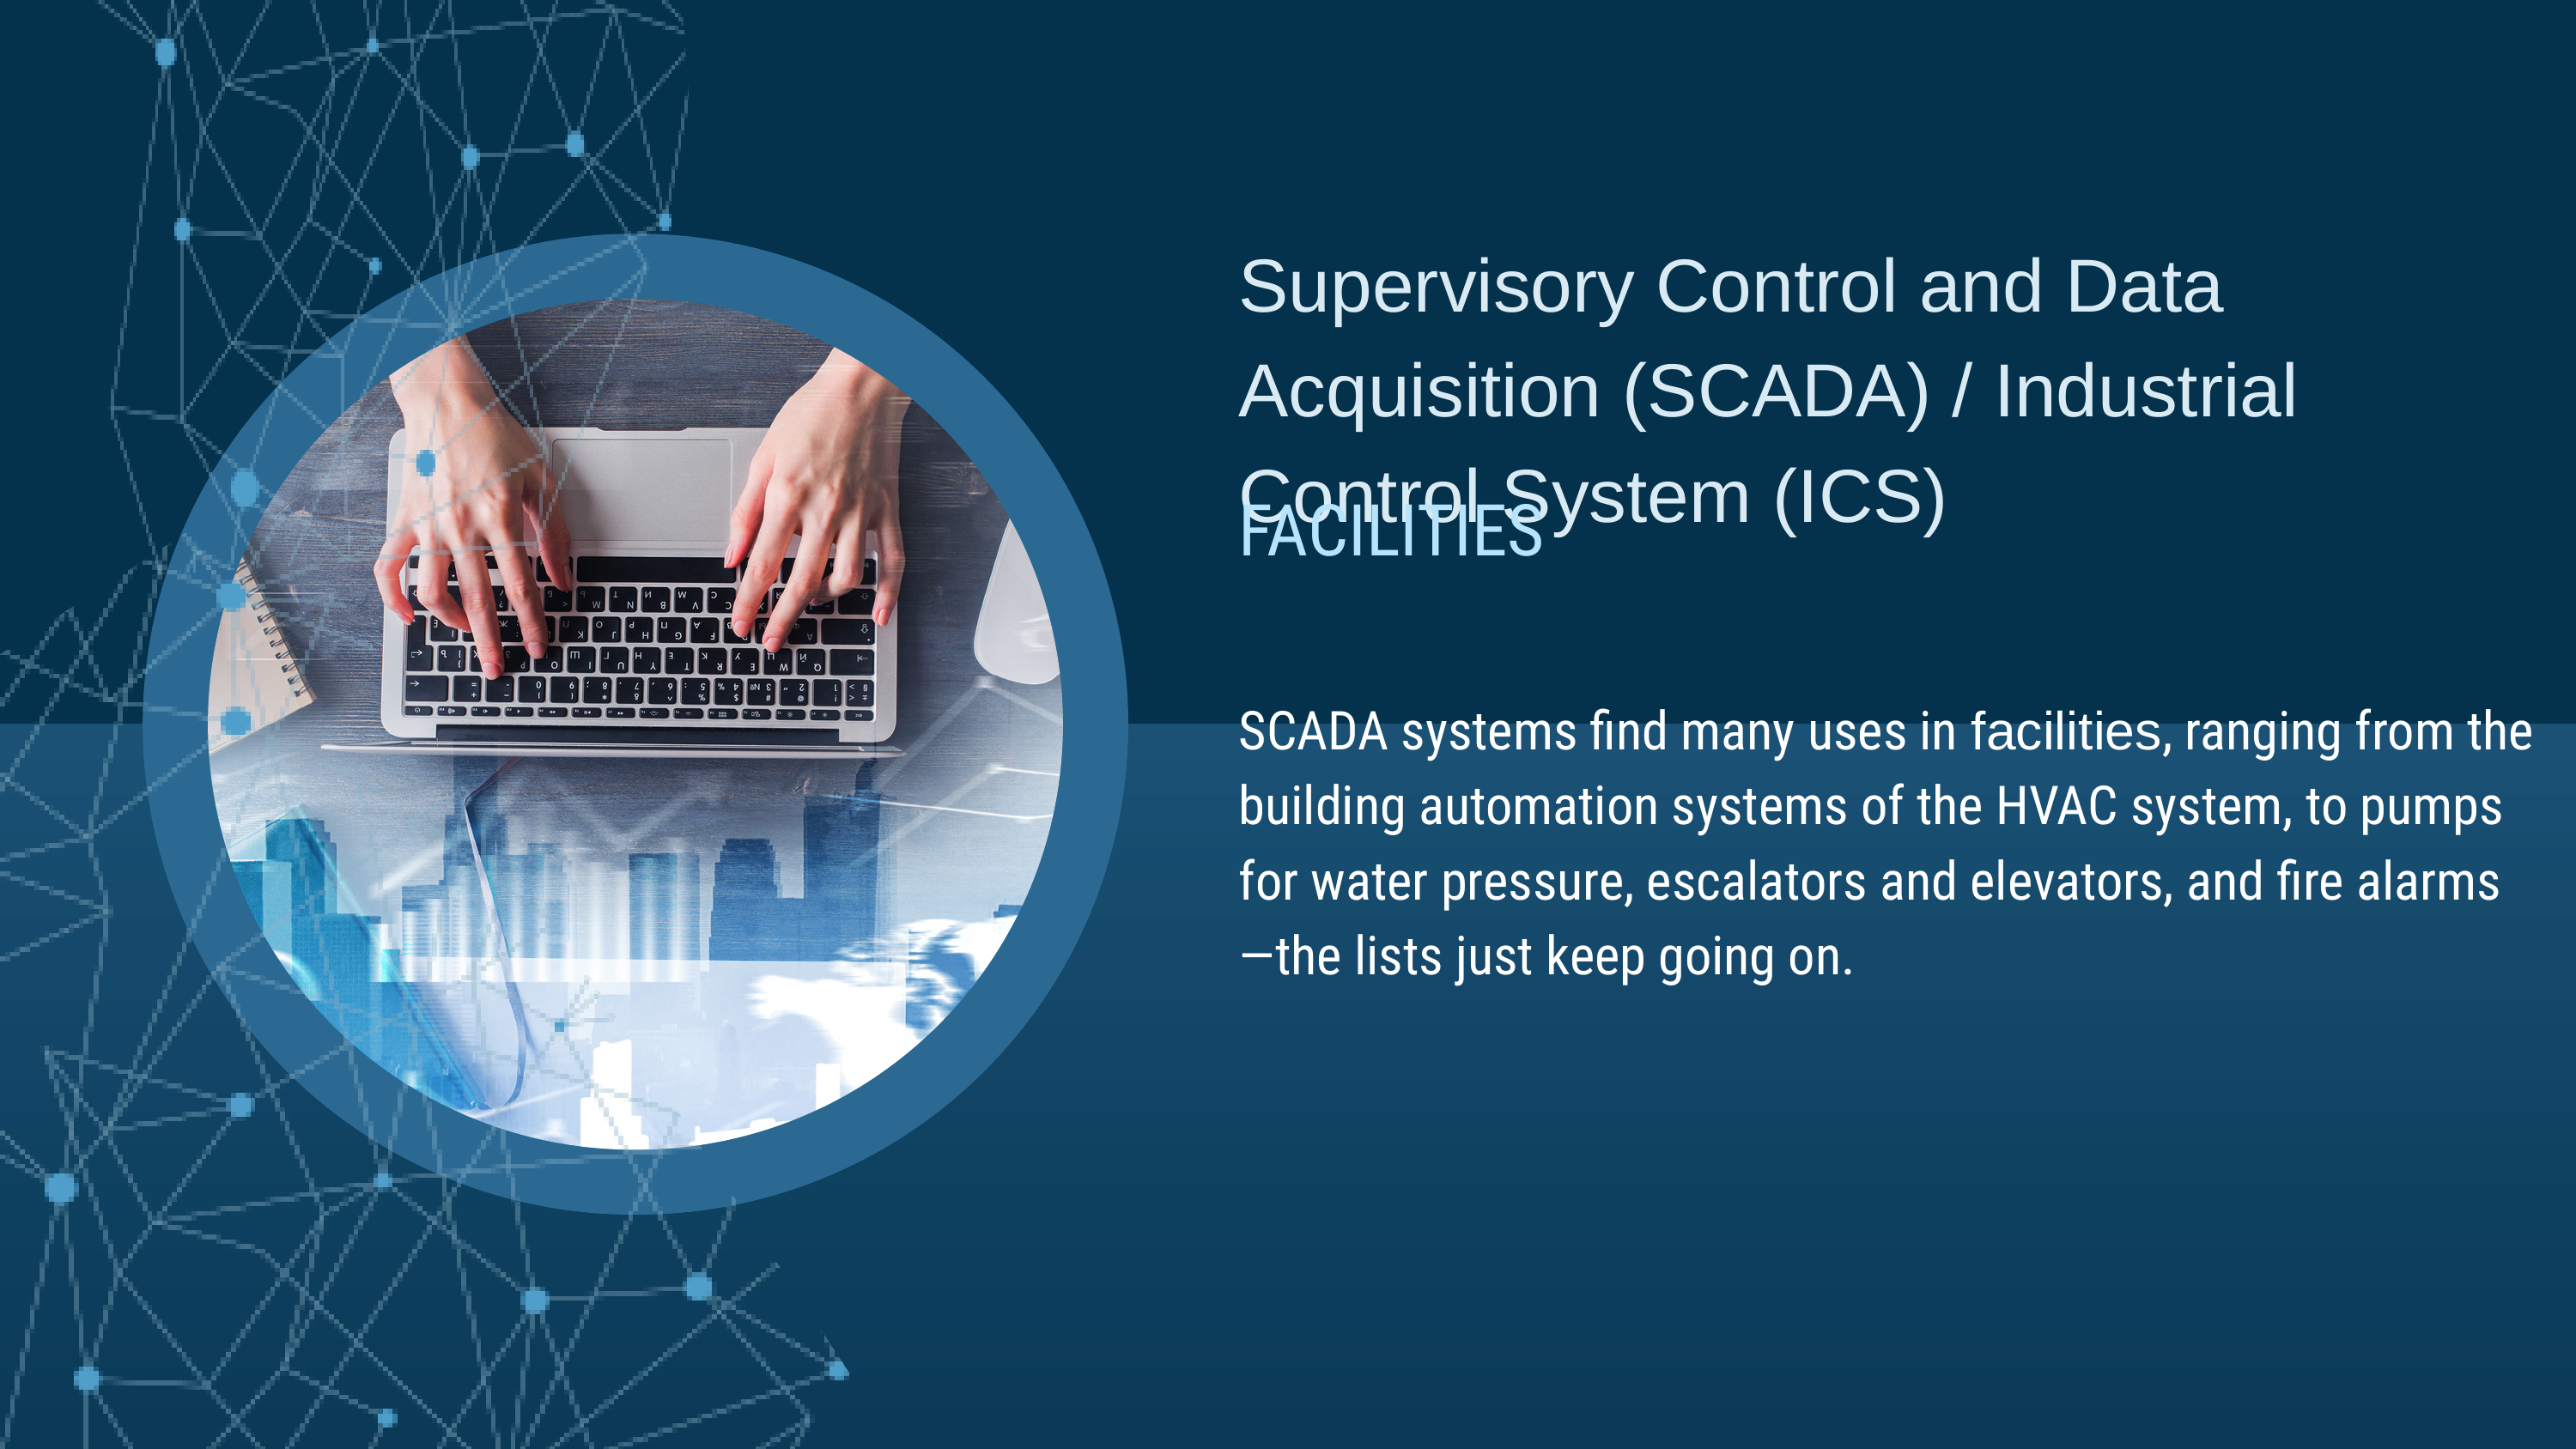

Supervisory Control and Data Acquisition (SCADA) / Industrial Control System (ICS)

FACILITIES
SCADA systems find many uses in facilities, ranging from the building automation systems of the HVAC system, to pumps for water pressure, escalators and elevators, and fire alarms—the lists just keep going on.